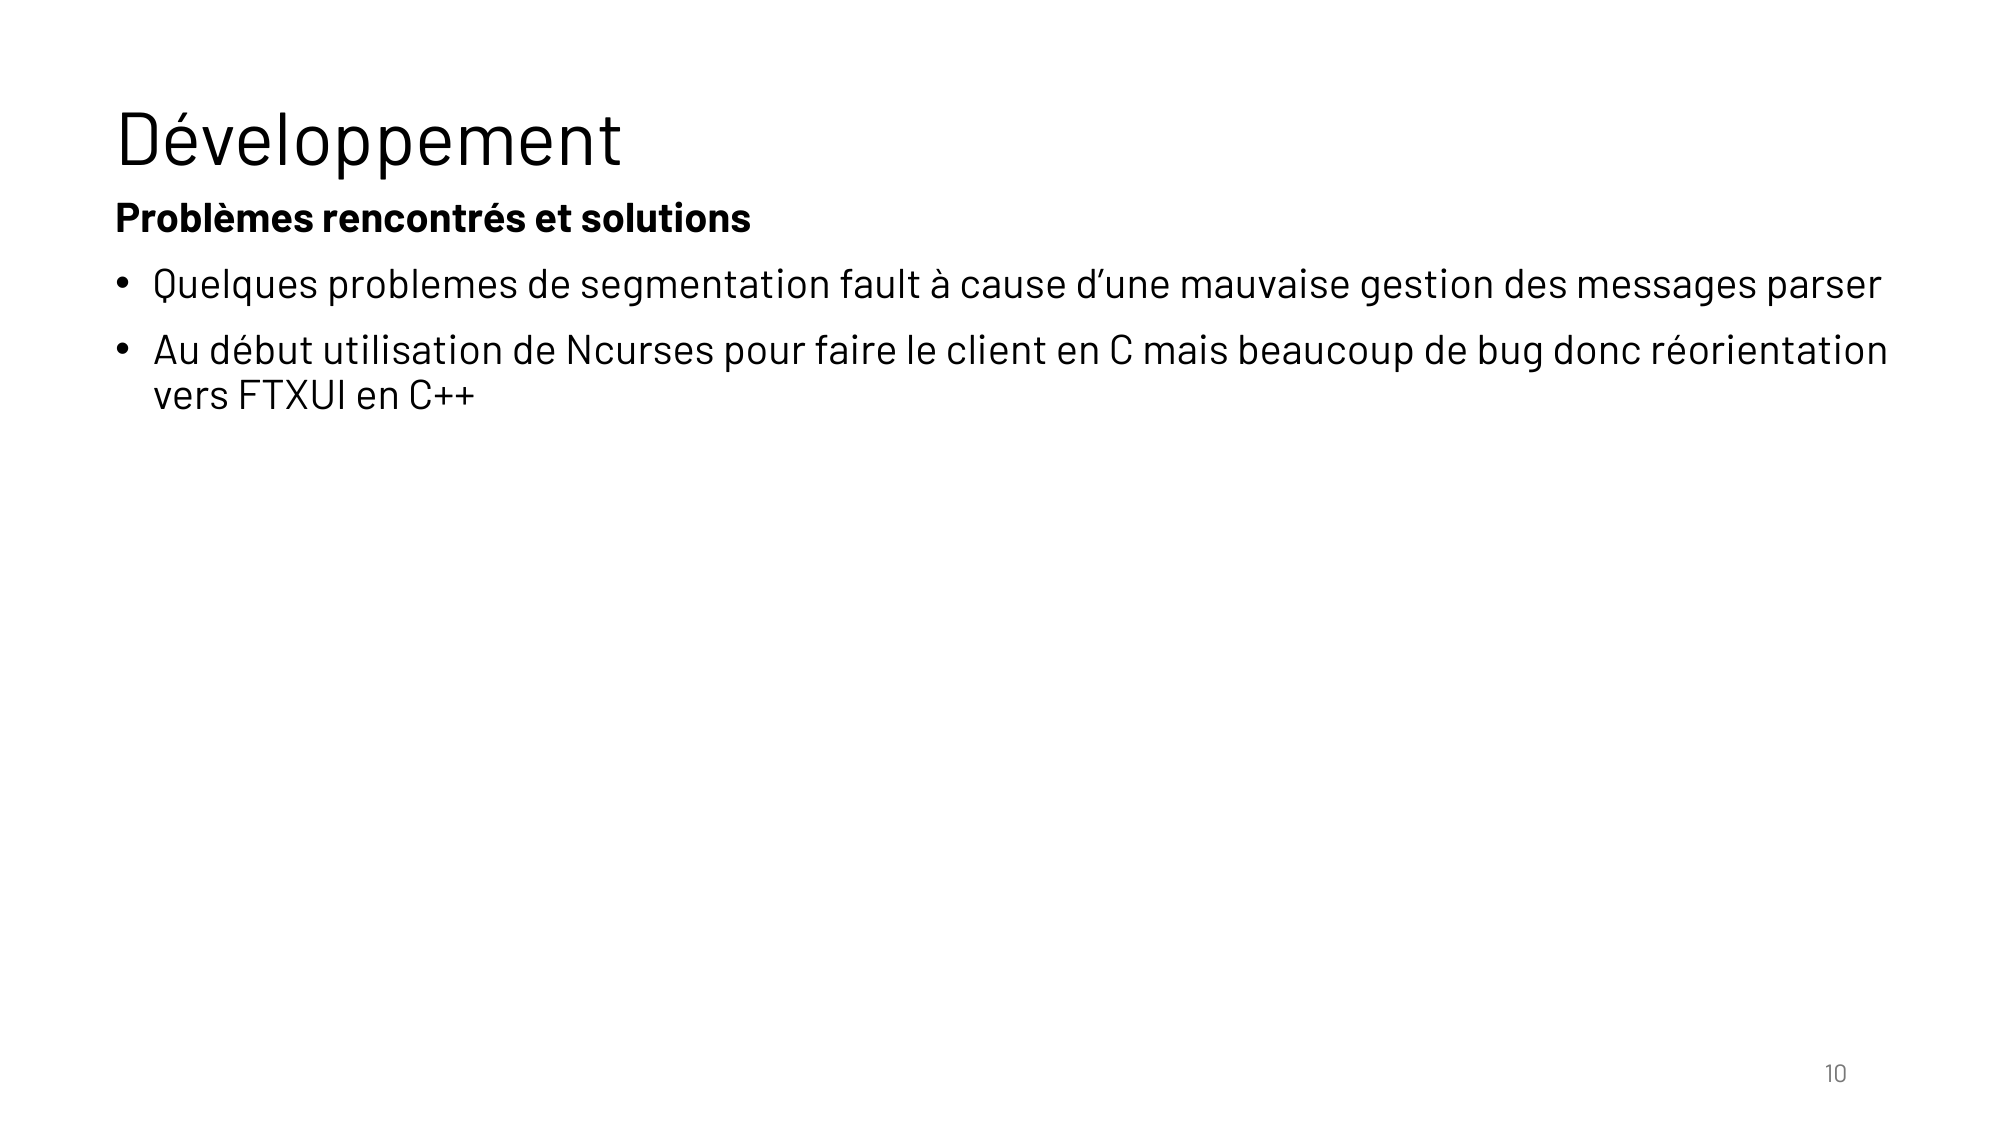

Développement
Problèmes rencontrés et solutions
Quelques problemes de segmentation fault à cause d’une mauvaise gestion des messages parser
Au début utilisation de Ncurses pour faire le client en C mais beaucoup de bug donc réorientation vers FTXUI en C++

10